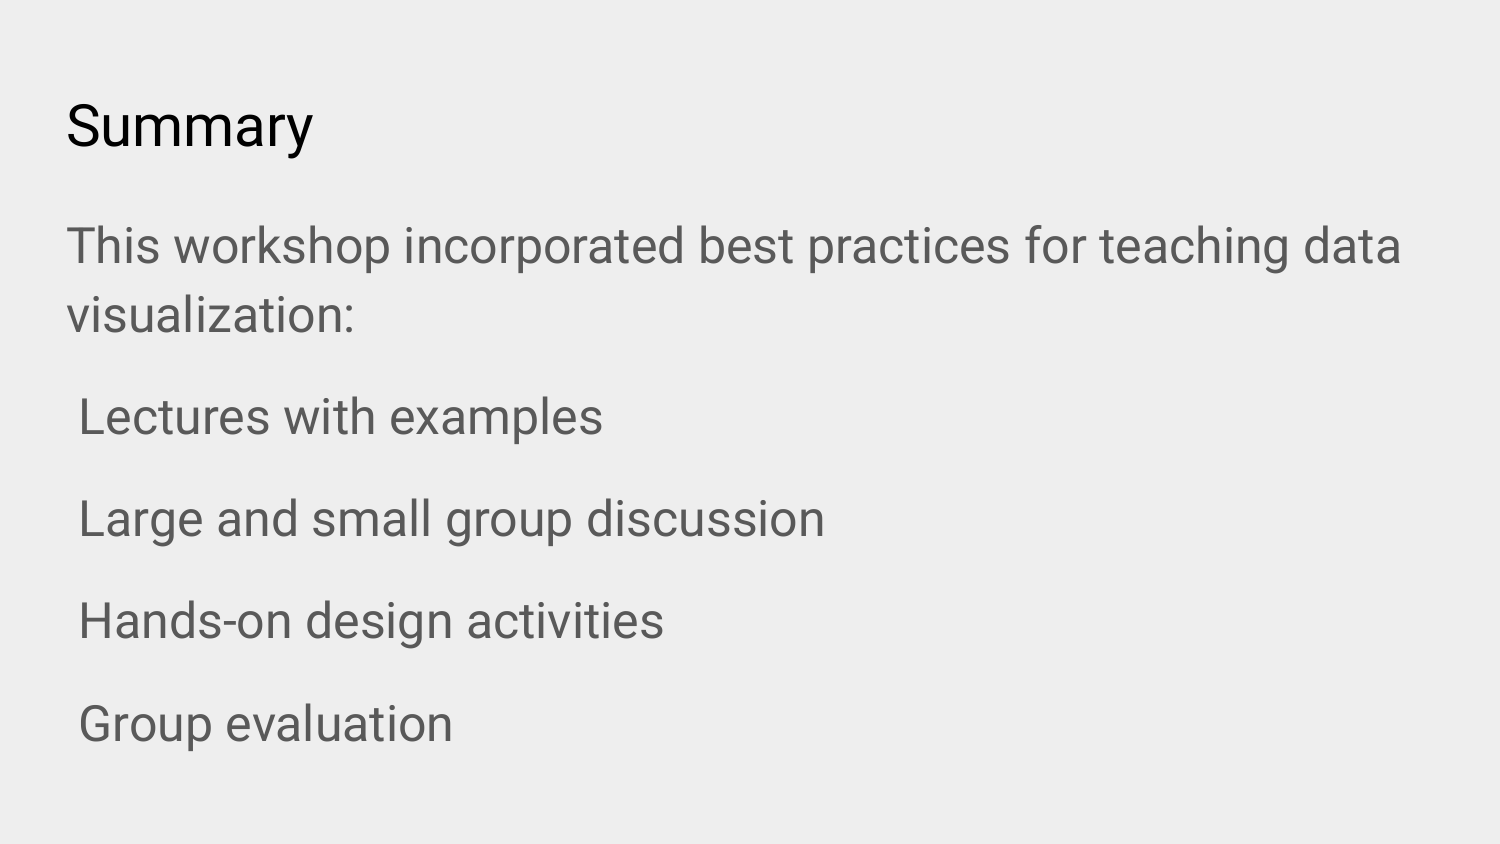

# Summary
This workshop incorporated best practices for teaching data visualization:
Lectures with examples
Large and small group discussion
Hands-on design activities
Group evaluation